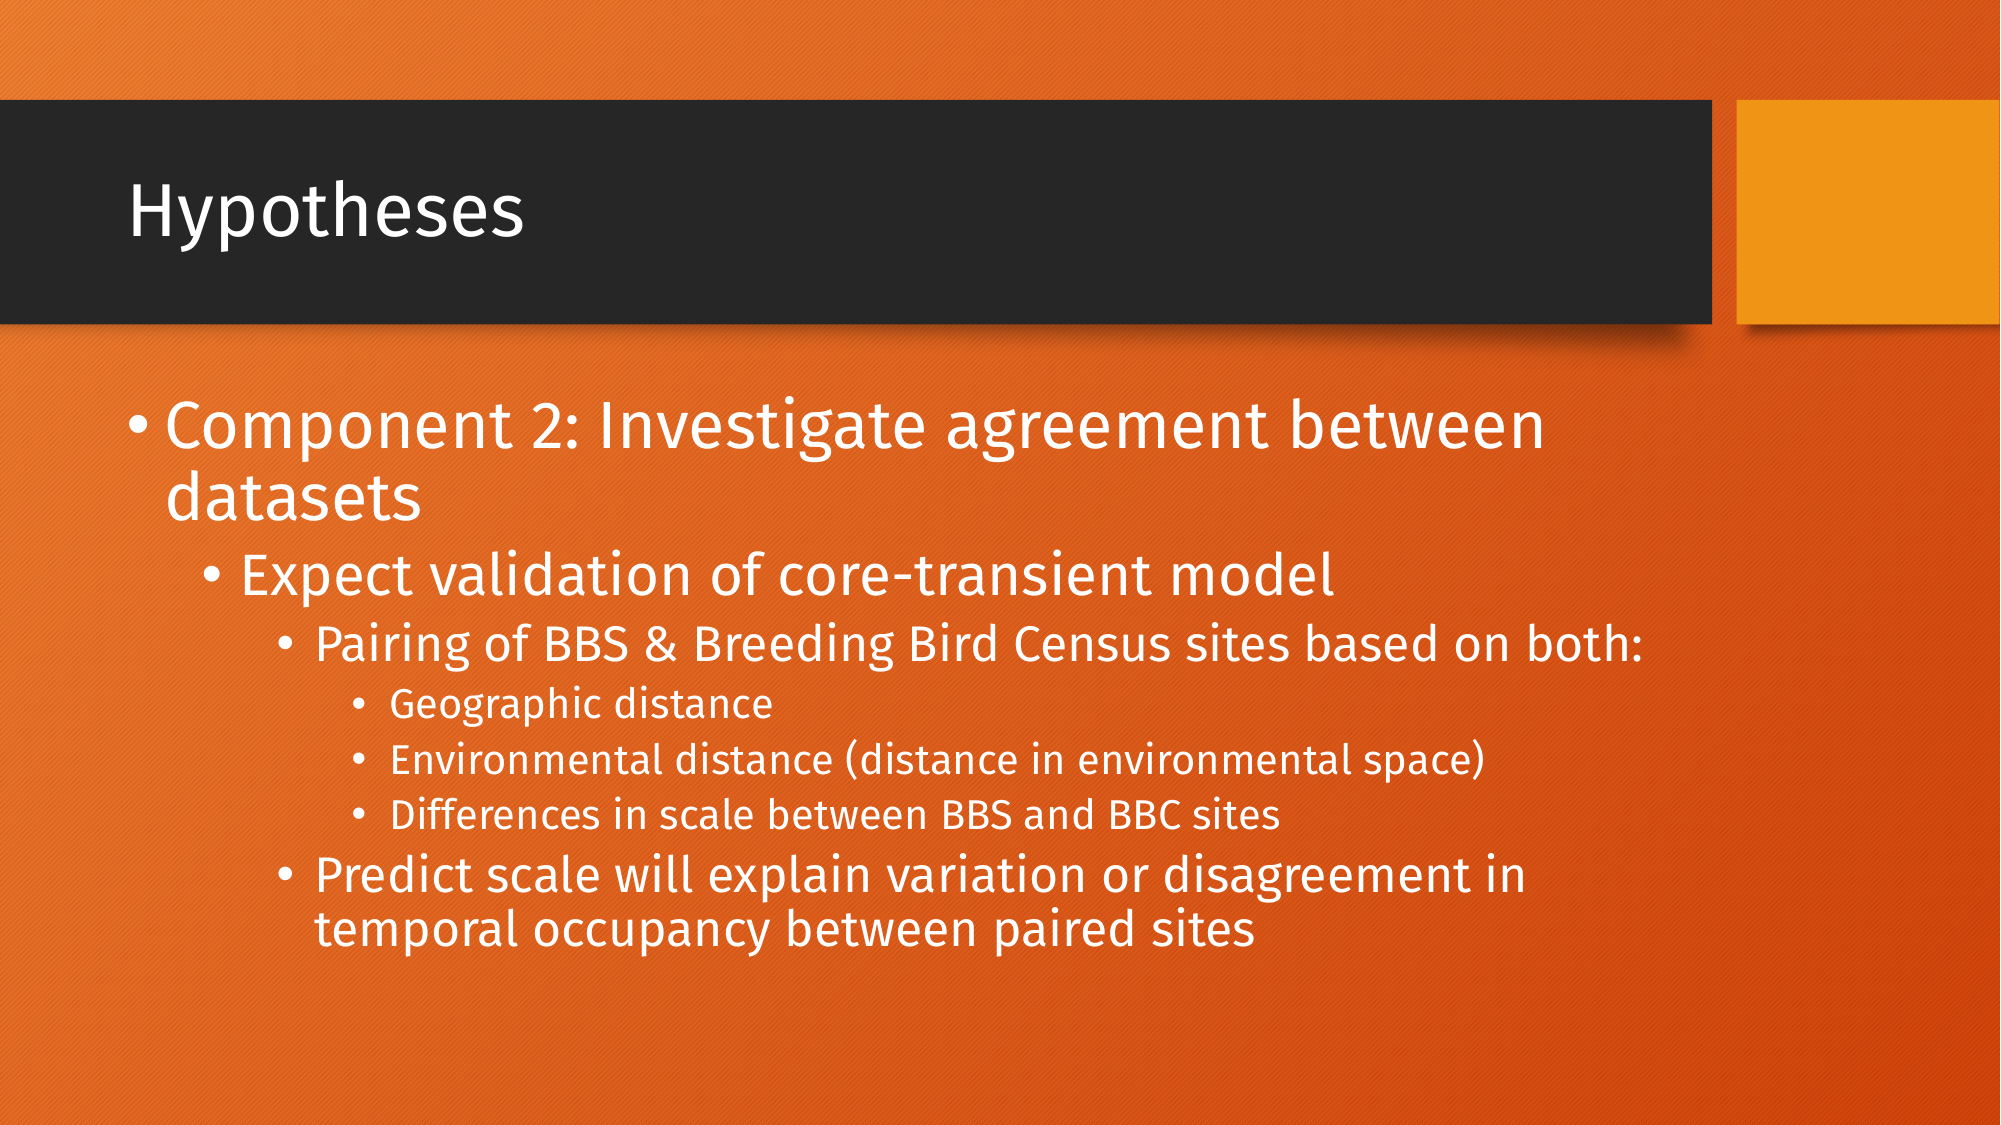

# Hypotheses
Component 2: Investigate agreement between datasets
Expect validation of core-transient model
Pairing of BBS & Breeding Bird Census sites based on both:
Geographic distance
Environmental distance (distance in environmental space)
Differences in scale between BBS and BBC sites
Predict scale will explain variation or disagreement in temporal occupancy between paired sites